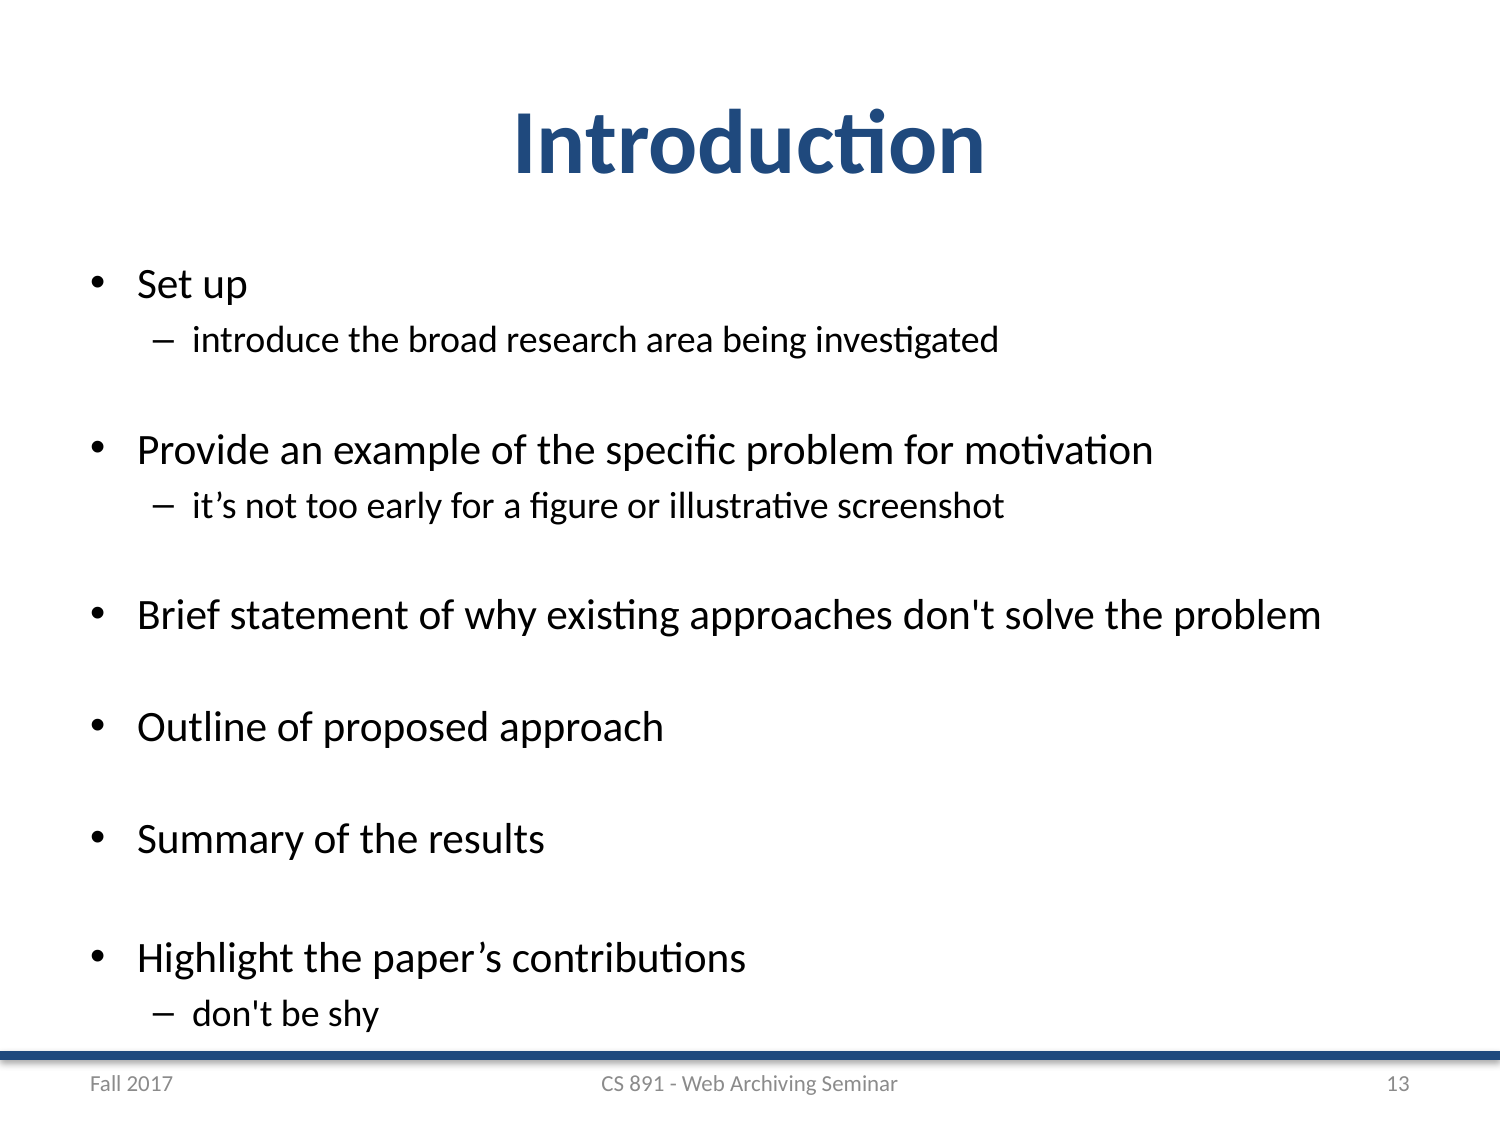

# Introduction
Set up
introduce the broad research area being investigated

Provide an example of the specific problem for motivation
it’s not too early for a figure or illustrative screenshot

Brief statement of why existing approaches don't solve the problem

Outline of proposed approach

Summary of the results

Highlight the paper’s contributions
don't be shy
Fall 2017
CS 891 - Web Archiving Seminar
13